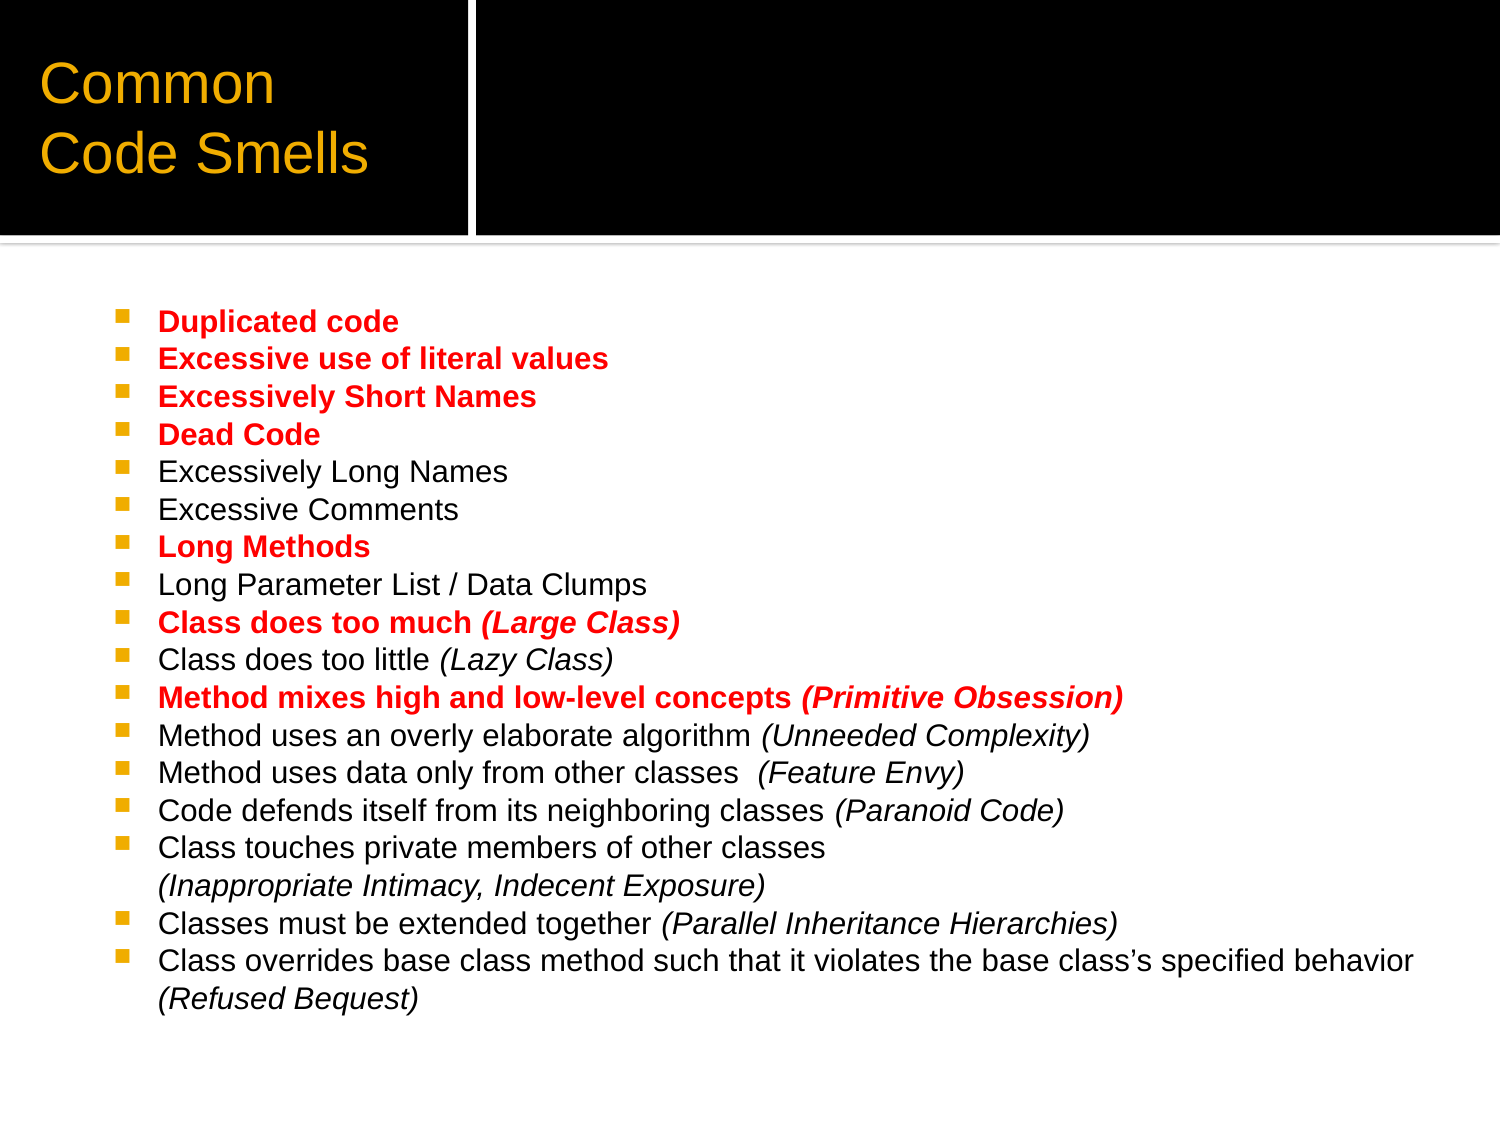

# Common Code Smells
Duplicated code
Excessive use of literal values
Excessively Short Names
Dead Code
Excessively Long Names
Excessive Comments
Long Methods
Long Parameter List / Data Clumps
Class does too much (Large Class)
Class does too little (Lazy Class)
Method mixes high and low-level concepts (Primitive Obsession)
Method uses an overly elaborate algorithm (Unneeded Complexity)
Method uses data only from other classes  (Feature Envy)
Code defends itself from its neighboring classes (Paranoid Code)
Class touches private members of other classes
(Inappropriate Intimacy, Indecent Exposure)
Classes must be extended together (Parallel Inheritance Hierarchies)
Class overrides base class method such that it violates the base class’s specified behavior (Refused Bequest)